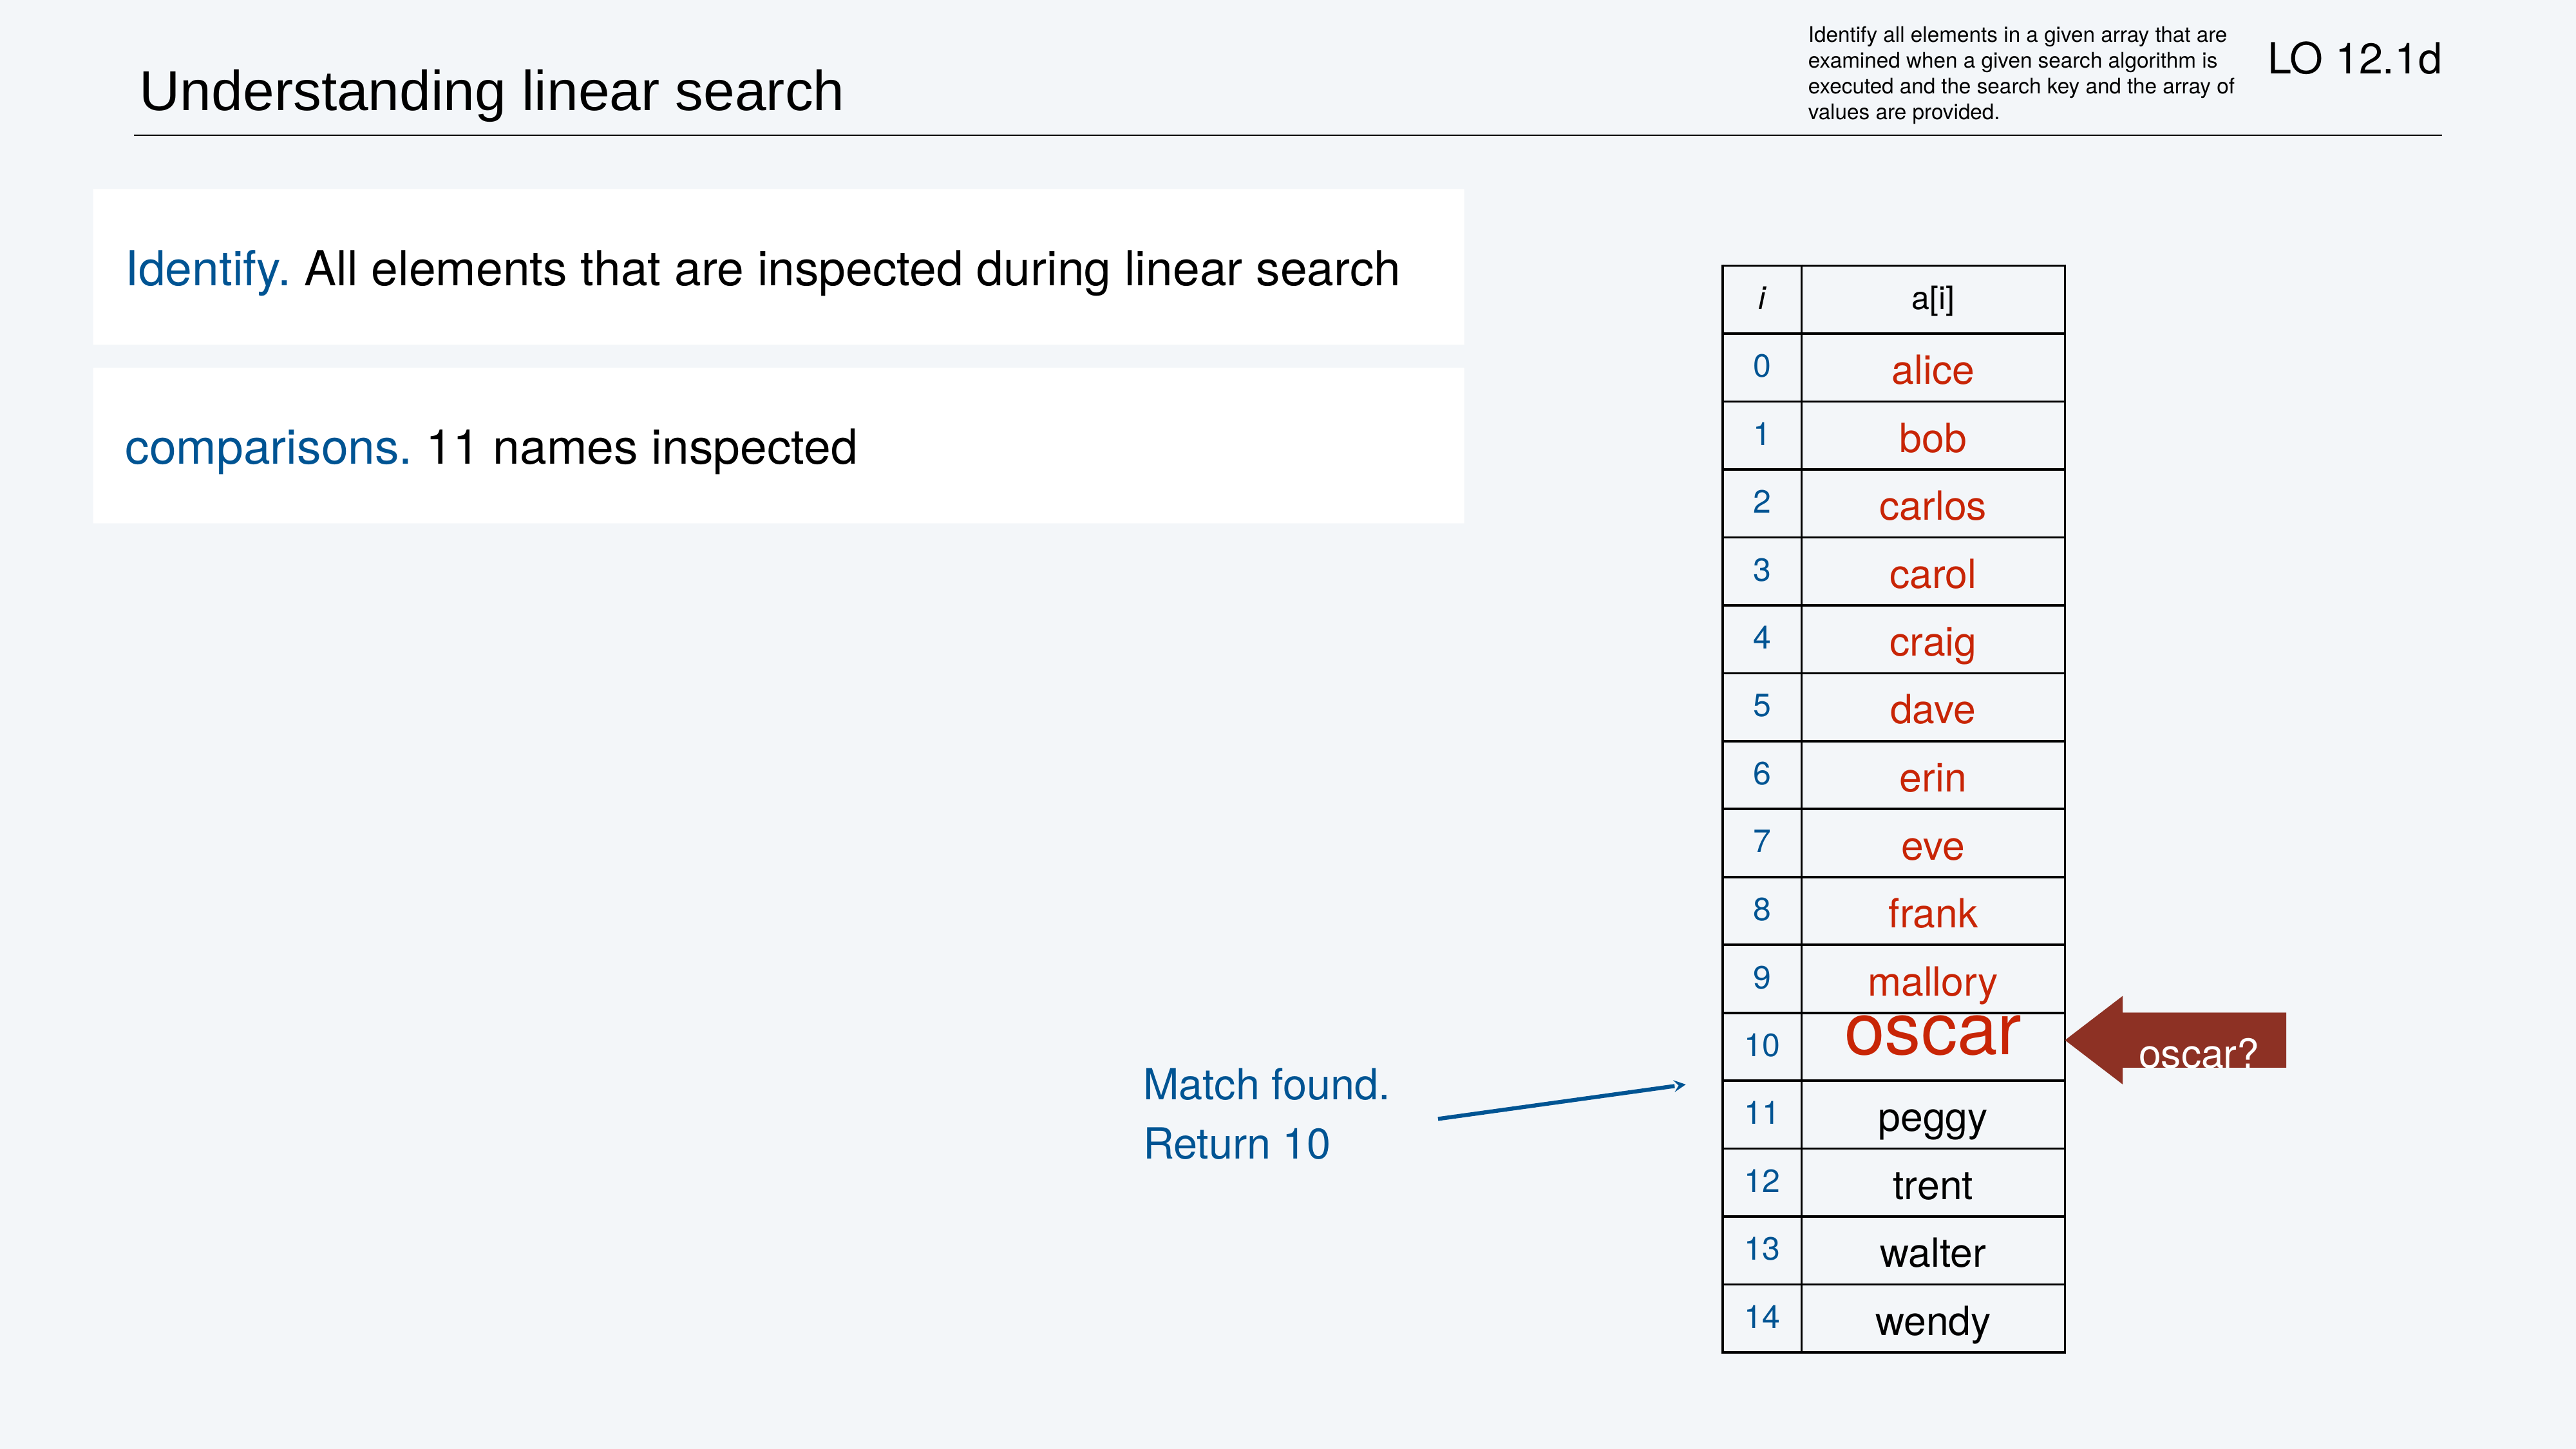

Identify all elements in a given array that are examined when a given search algorithm is executed and the search key and the array of values are provided.
LO 12.1d
# Understanding linear search
Identify. All elements that are inspected during linear search
| i | a[i] |
| --- | --- |
| 0 | alice |
| 1 | bob |
| 2 | carlos |
| 3 | carol |
| 4 | craig |
| 5 | dave |
| 6 | erin |
| 7 | eve |
| 8 | frank |
| 9 | mallory |
| 10 | oscar |
| 11 | peggy |
| 12 | trent |
| 13 | walter |
| 14 | wendy |
comparisons. 11 names inspected

oscar?
Match found.
Return 10